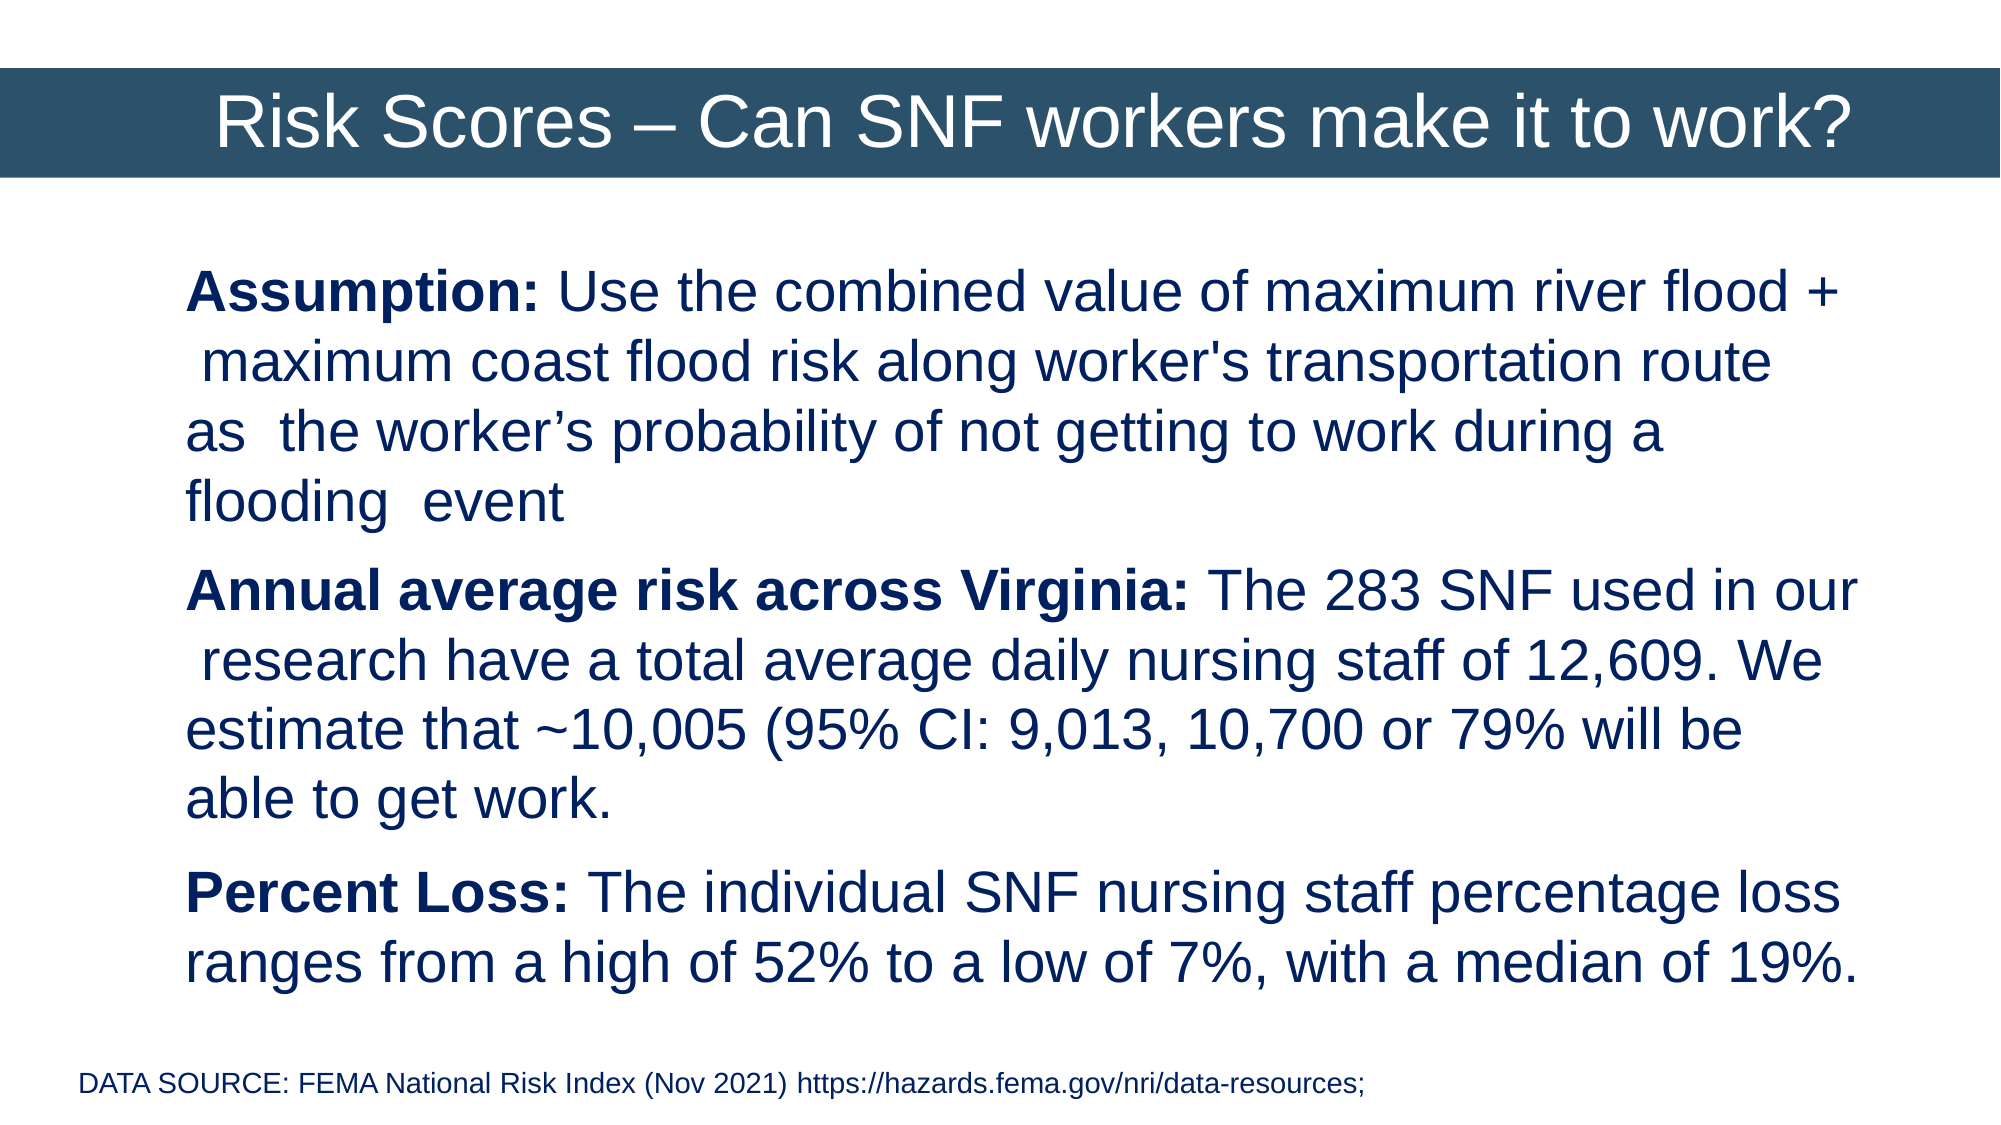

# Risk Scores – Can SNF workers make it to work?
Assumption: Use the combined value of maximum river flood +  maximum coast flood risk along worker's transportation route as  the worker’s probability of not getting to work during a flooding  event
Annual average risk across Virginia: The 283 SNF used in our  research have a total average daily nursing staff of 12,609. We  estimate that ~10,005 (95% CI: 9,013, 10,700 or 79% will be  able to get work.
Percent Loss: The individual SNF nursing staff percentage loss  ranges from a high of 52% to a low of 7%, with a median of 19%.
DATA SOURCE: FEMA National Risk Index (Nov 2021) https://hazards.fema.gov/nri/data-resources;